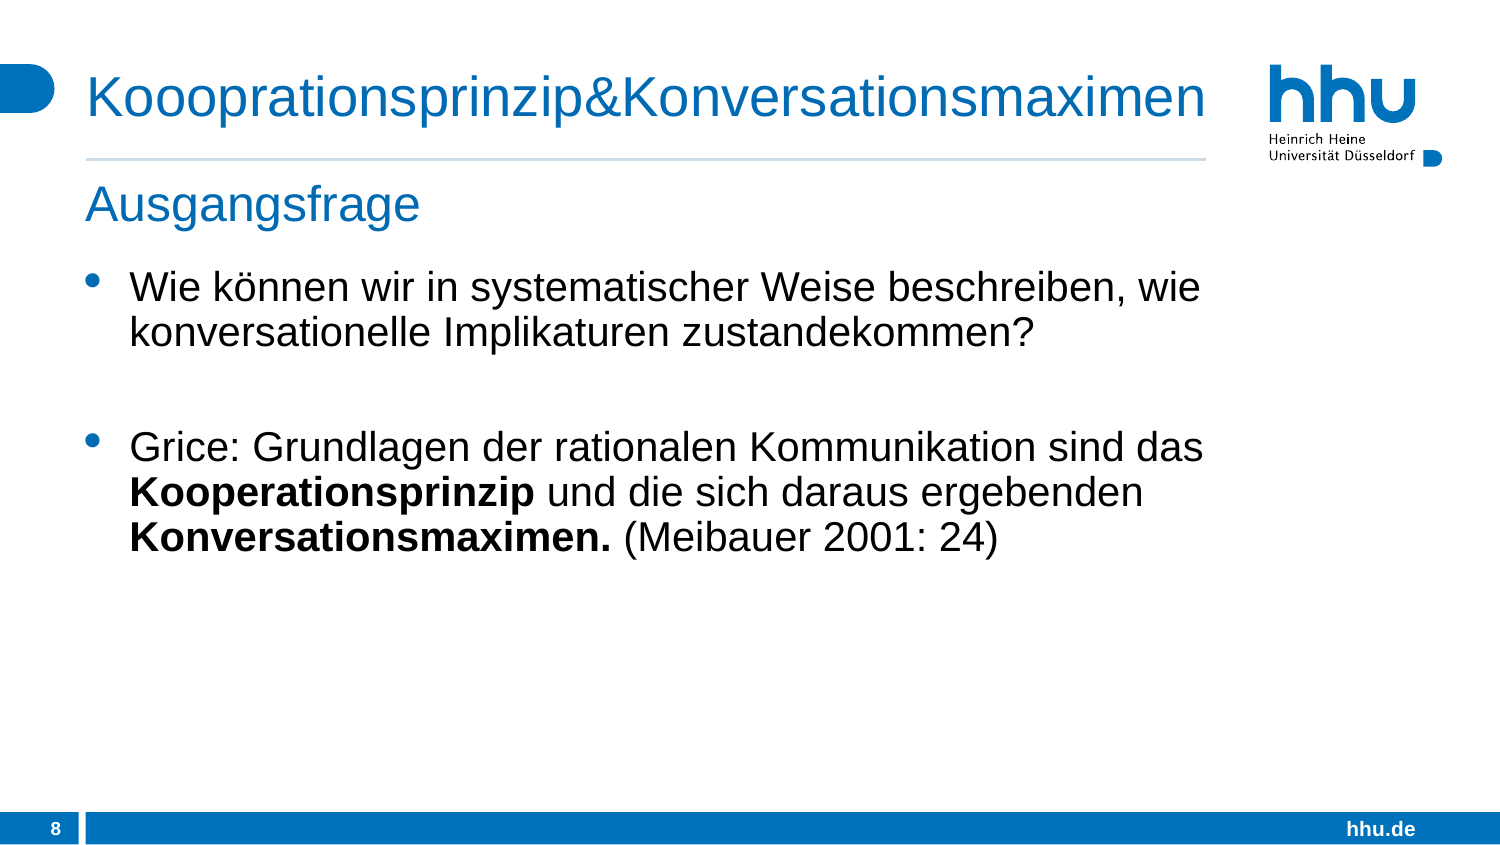

# Koooprationsprinzip&Konversationsmaximen
Ausgangsfrage
Wie können wir in systematischer Weise beschreiben, wie konversationelle Implikaturen zustandekommen?

Grice: Grundlagen der rationalen Kommunikation sind das Kooperationsprinzip und die sich daraus ergebenden Konversationsmaximen. (Meibauer 2001: 24)
8